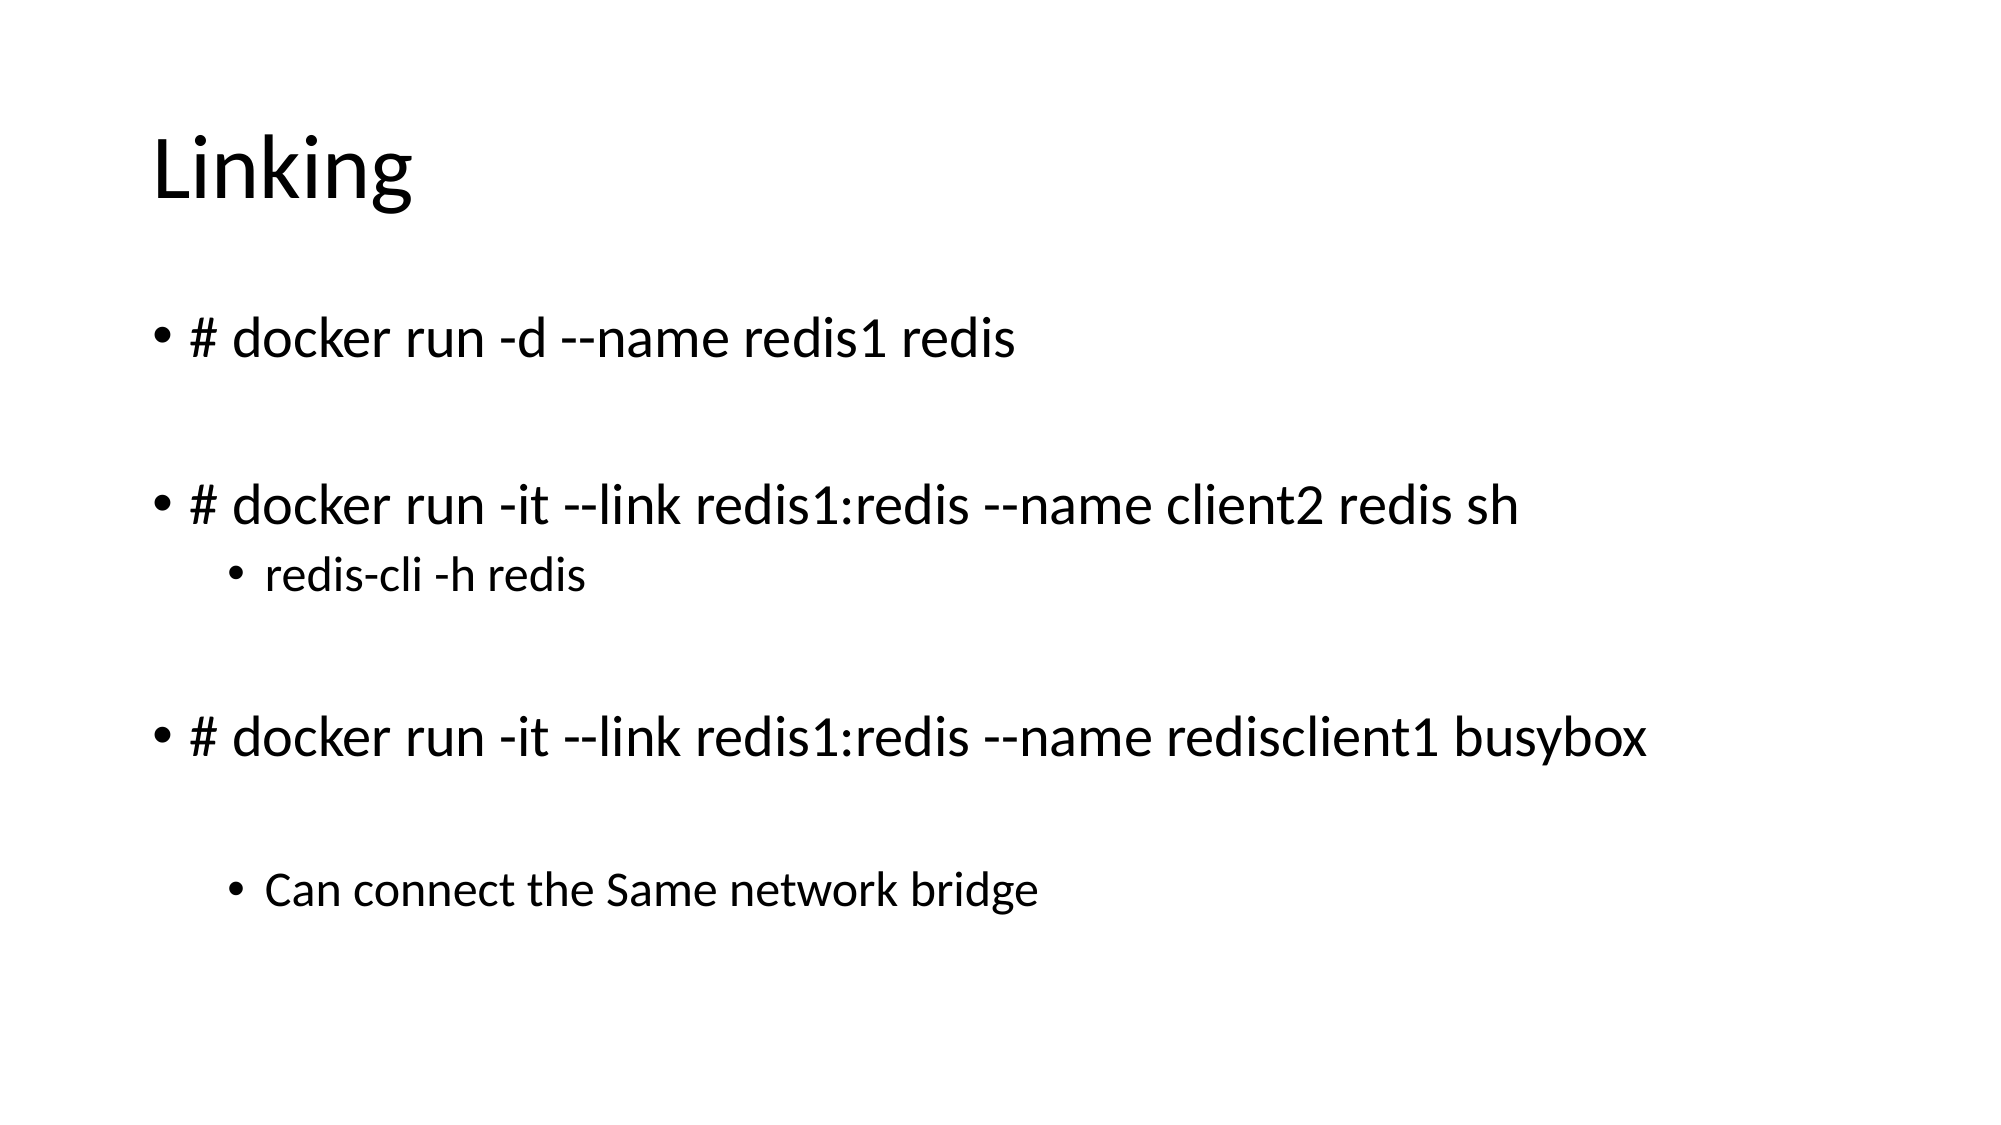

# Linking
# docker run -d --name redis1 redis

# docker run -it --link redis1:redis --name client2 redis sh
redis-cli -h redis

# docker run -it --link redis1:redis --name redisclient1 busybox

Can connect the Same network bridge